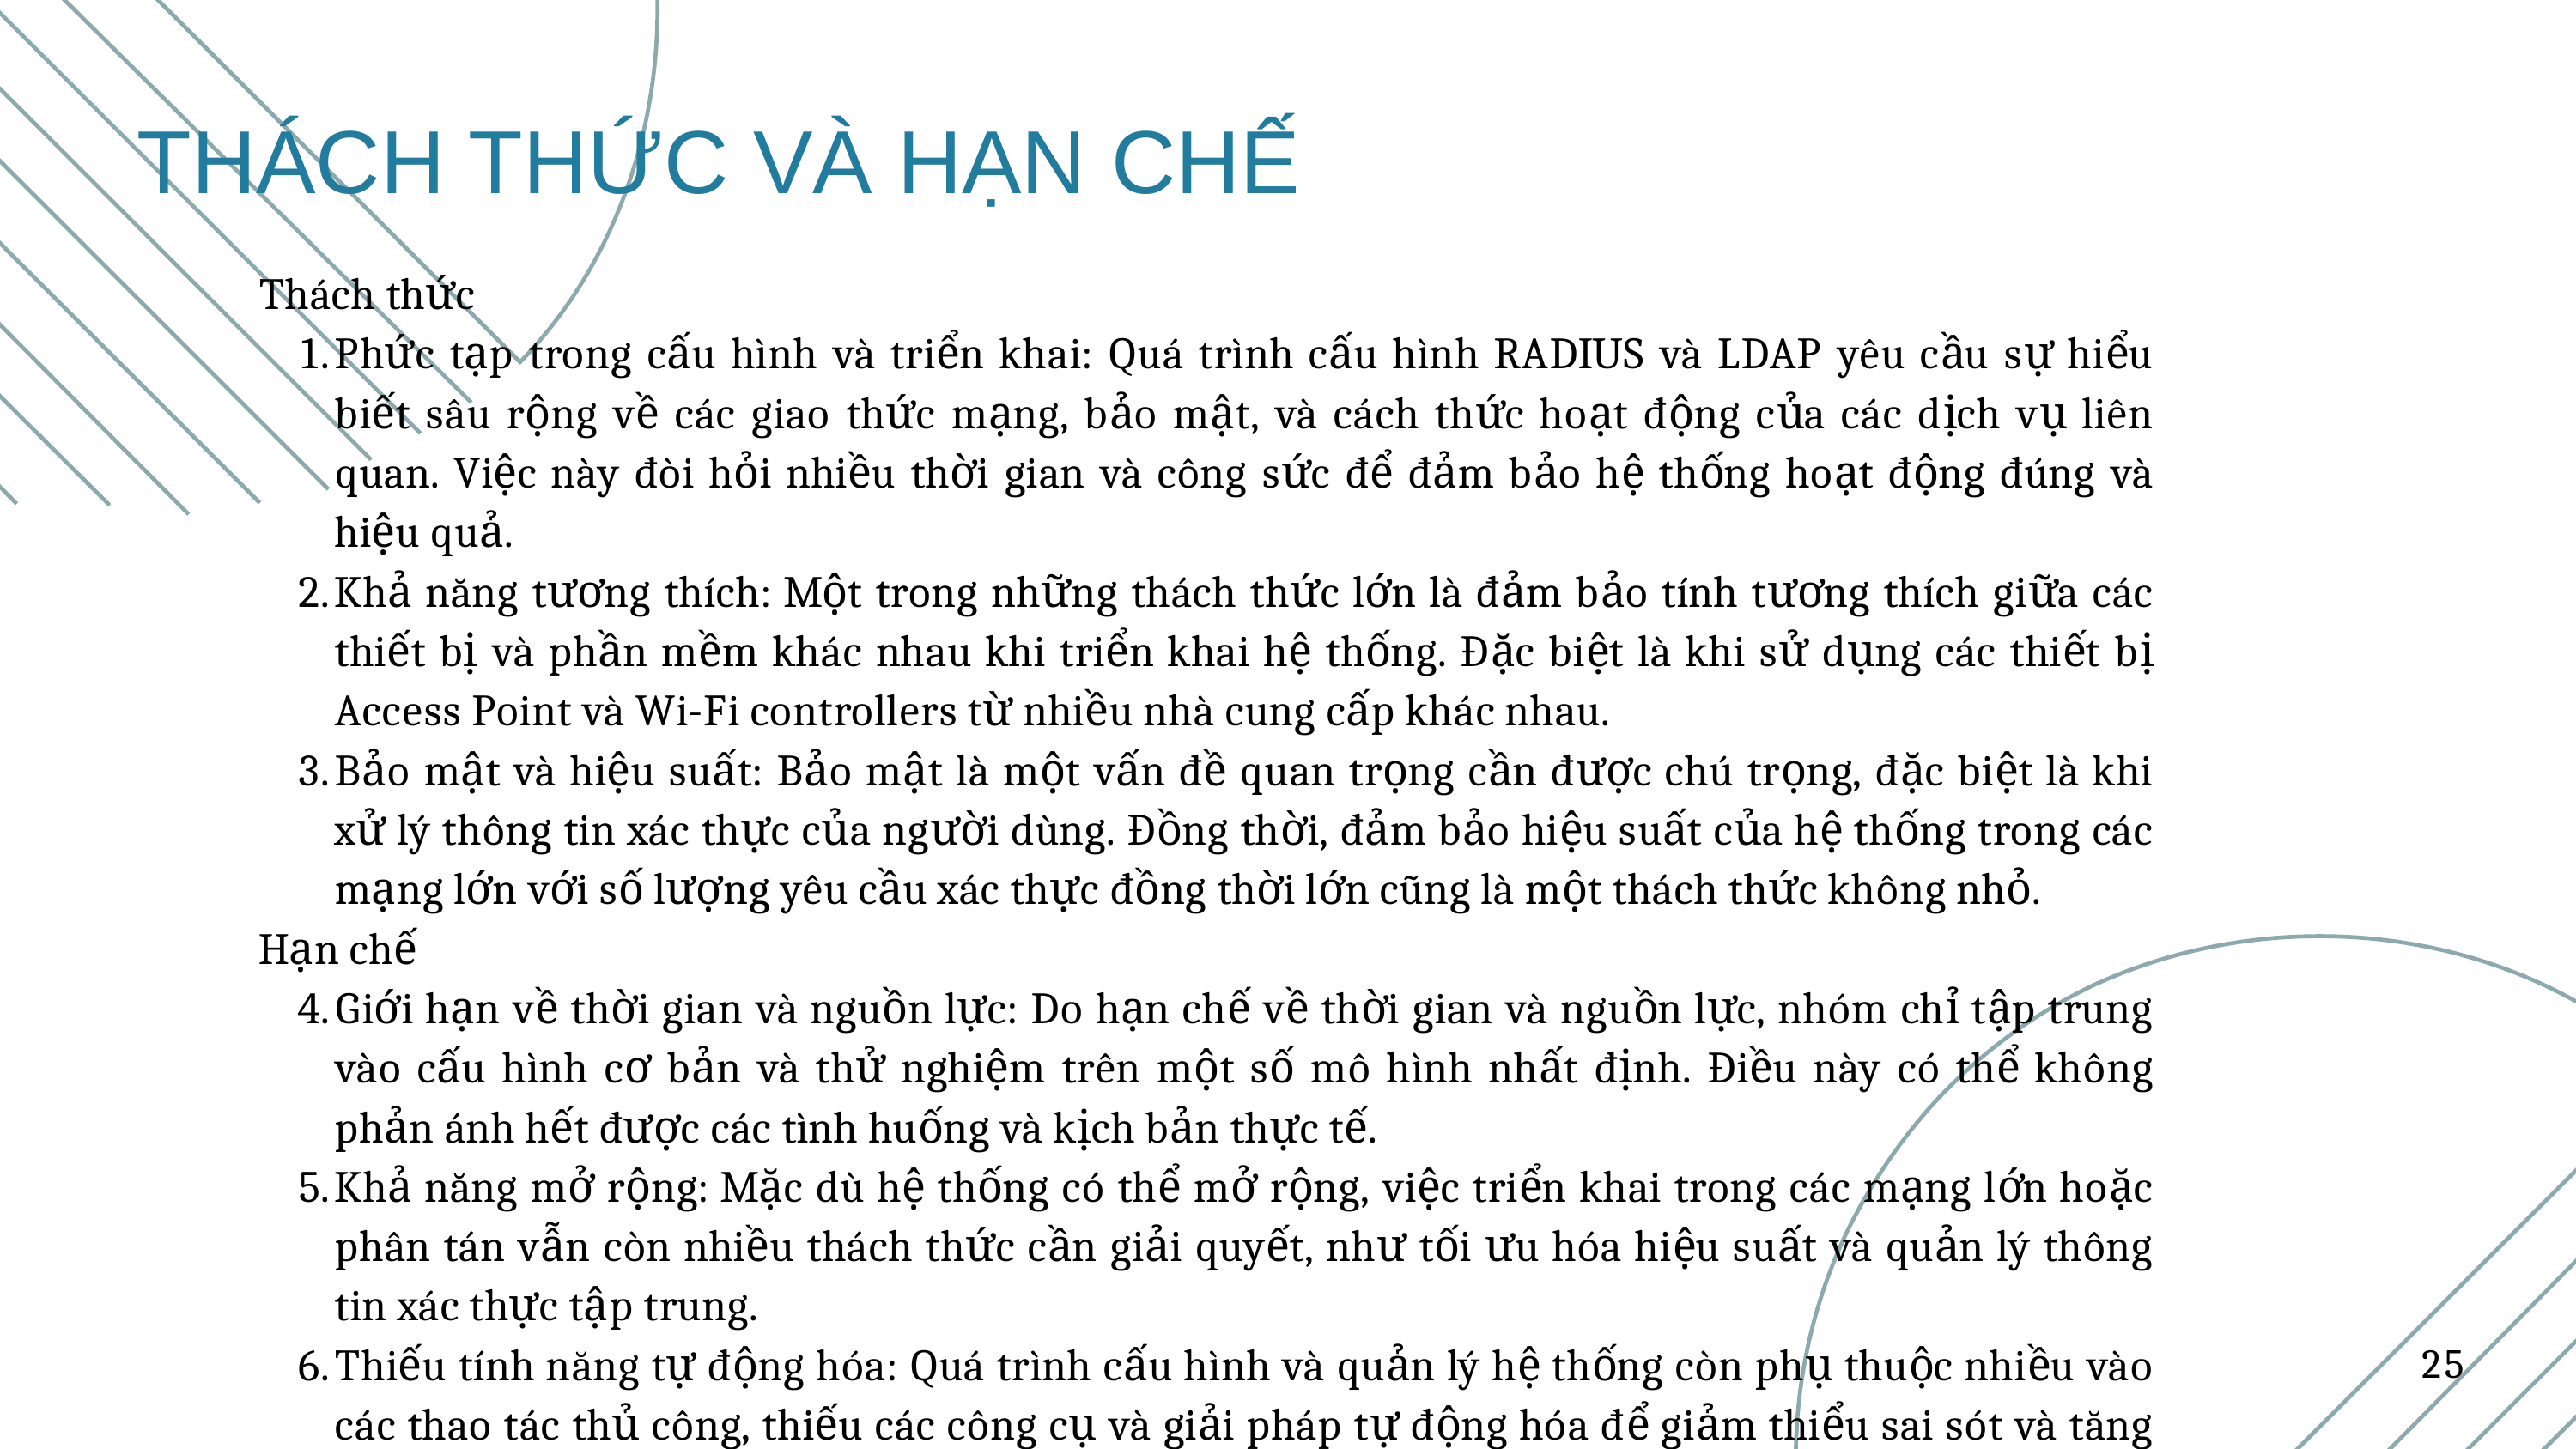

THÁCH THỨC VÀ HẠN CHẾ
Thách thức
Phức tạp trong cấu hình và triển khai: Quá trình cấu hình RADIUS và LDAP yêu cầu sự hiểu biết sâu rộng về các giao thức mạng, bảo mật, và cách thức hoạt động của các dịch vụ liên quan. Việc này đòi hỏi nhiều thời gian và công sức để đảm bảo hệ thống hoạt động đúng và hiệu quả.
Khả năng tương thích: Một trong những thách thức lớn là đảm bảo tính tương thích giữa các thiết bị và phần mềm khác nhau khi triển khai hệ thống. Đặc biệt là khi sử dụng các thiết bị Access Point và Wi-Fi controllers từ nhiều nhà cung cấp khác nhau.
Bảo mật và hiệu suất: Bảo mật là một vấn đề quan trọng cần được chú trọng, đặc biệt là khi xử lý thông tin xác thực của người dùng. Đồng thời, đảm bảo hiệu suất của hệ thống trong các mạng lớn với số lượng yêu cầu xác thực đồng thời lớn cũng là một thách thức không nhỏ.
Hạn chế
Giới hạn về thời gian và nguồn lực: Do hạn chế về thời gian và nguồn lực, nhóm chỉ tập trung vào cấu hình cơ bản và thử nghiệm trên một số mô hình nhất định. Điều này có thể không phản ánh hết được các tình huống và kịch bản thực tế.
Khả năng mở rộng: Mặc dù hệ thống có thể mở rộng, việc triển khai trong các mạng lớn hoặc phân tán vẫn còn nhiều thách thức cần giải quyết, như tối ưu hóa hiệu suất và quản lý thông tin xác thực tập trung.
Thiếu tính năng tự động hóa: Quá trình cấu hình và quản lý hệ thống còn phụ thuộc nhiều vào các thao tác thủ công, thiếu các công cụ và giải pháp tự động hóa để giảm thiểu sai sót và tăng hiệu quả quản lý.

25